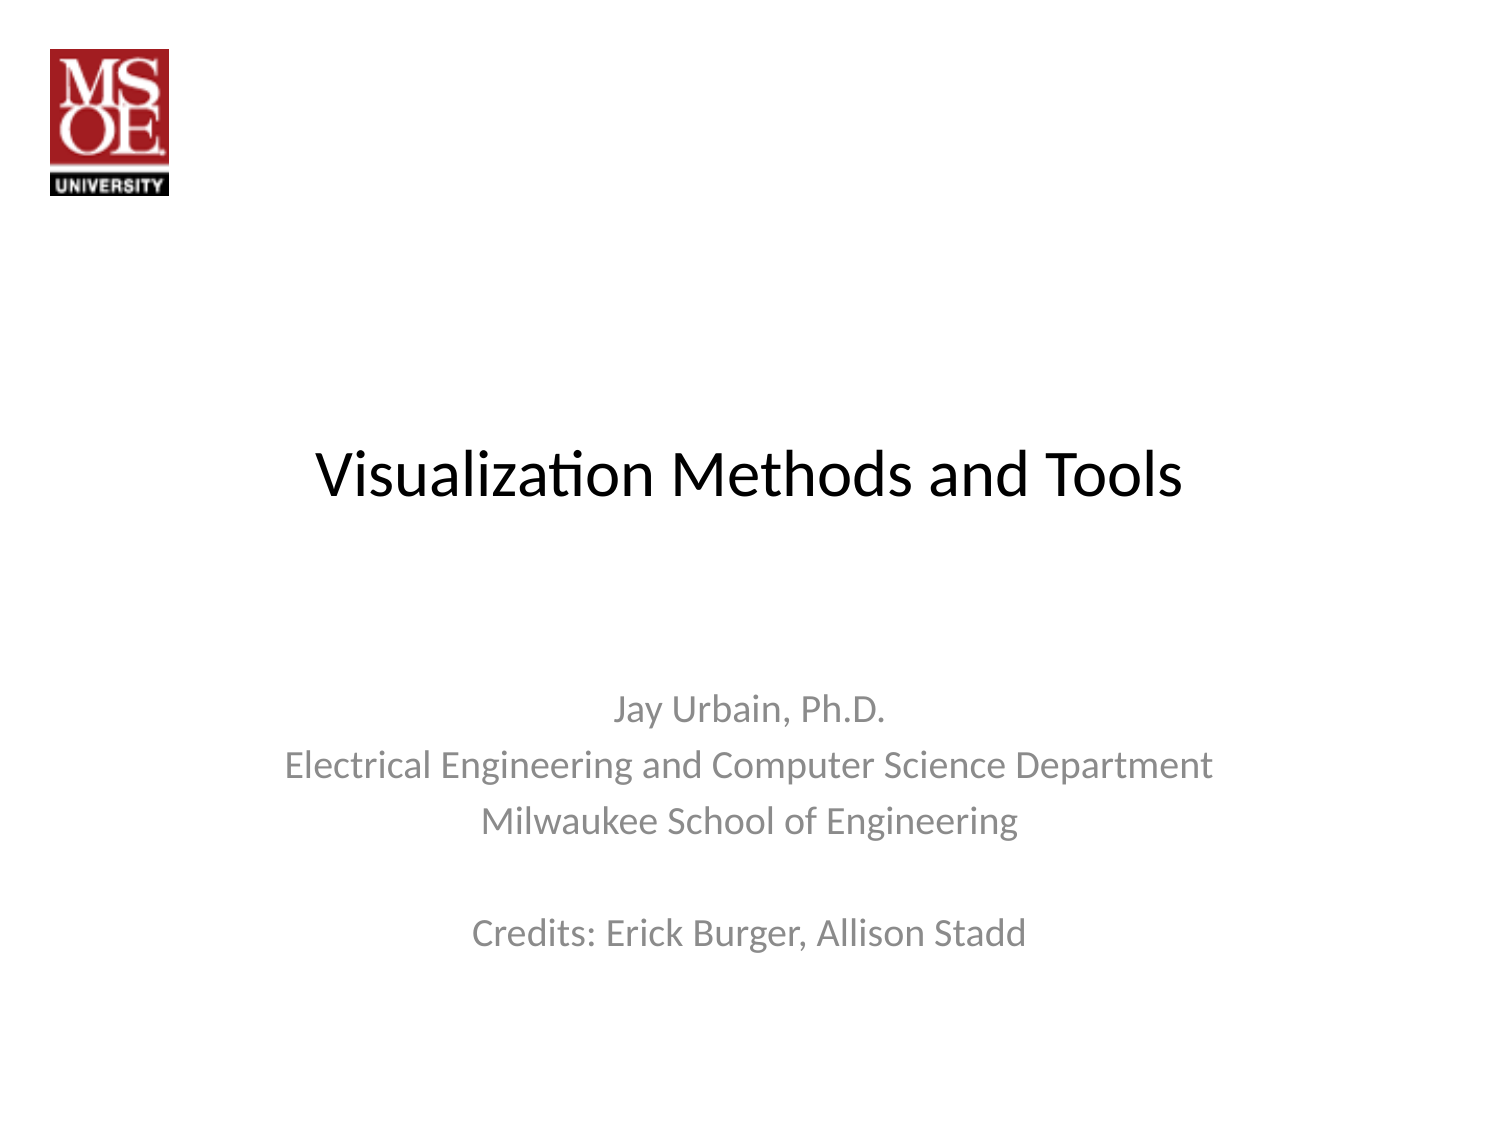

# Visualization Methods and Tools
Jay Urbain, Ph.D.
Electrical Engineering and Computer Science Department
Milwaukee School of Engineering

Credits: Erick Burger, Allison Stadd